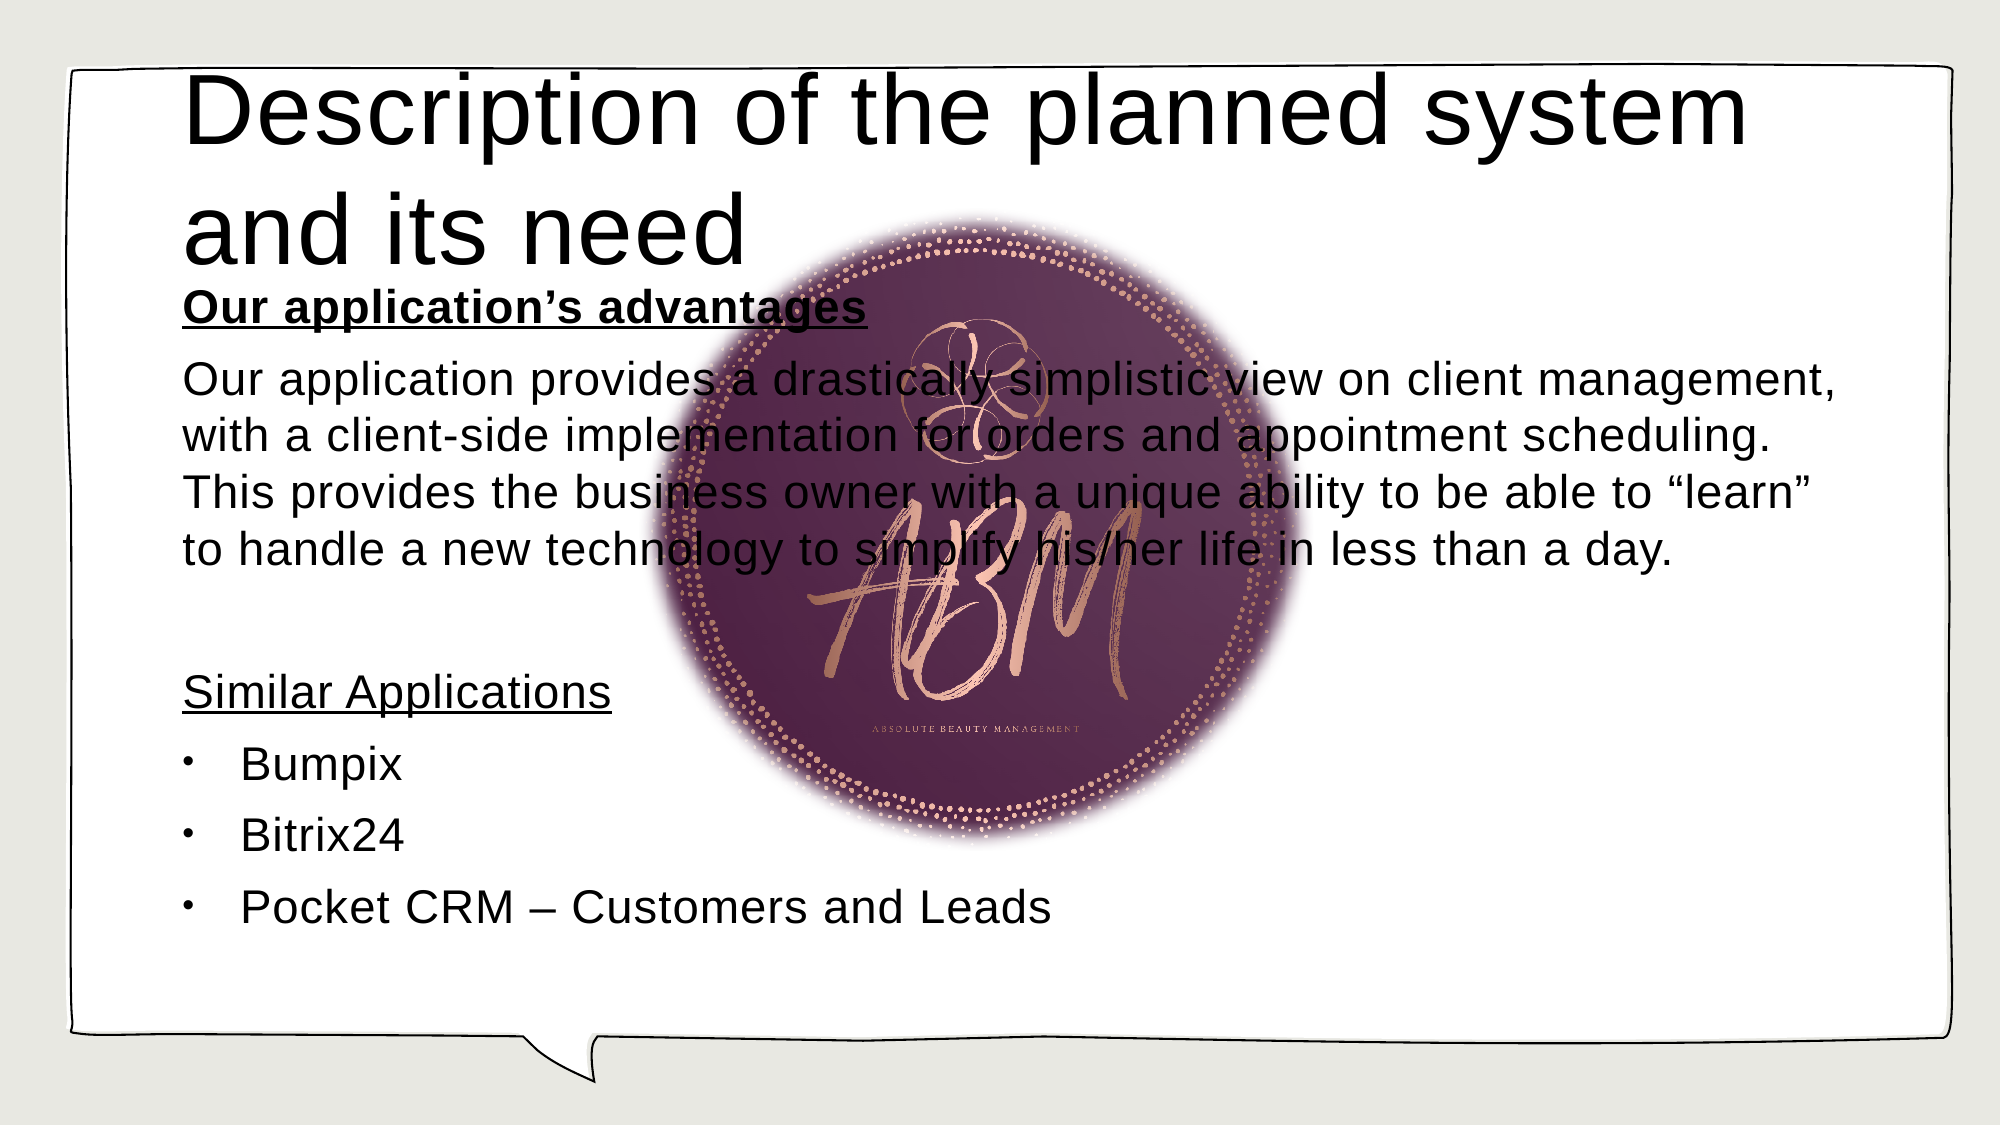

# Description of the planned system and its need
Our application’s advantages
Our application provides a drastically simplistic view on client management, with a client-side implementation for orders and appointment scheduling. This provides the business owner with a unique ability to be able to “learn” to handle a new technology to simplify his/her life in less than a day.

Similar Applications
Bumpix
Bitrix24
Pocket CRM – Customers and Leads